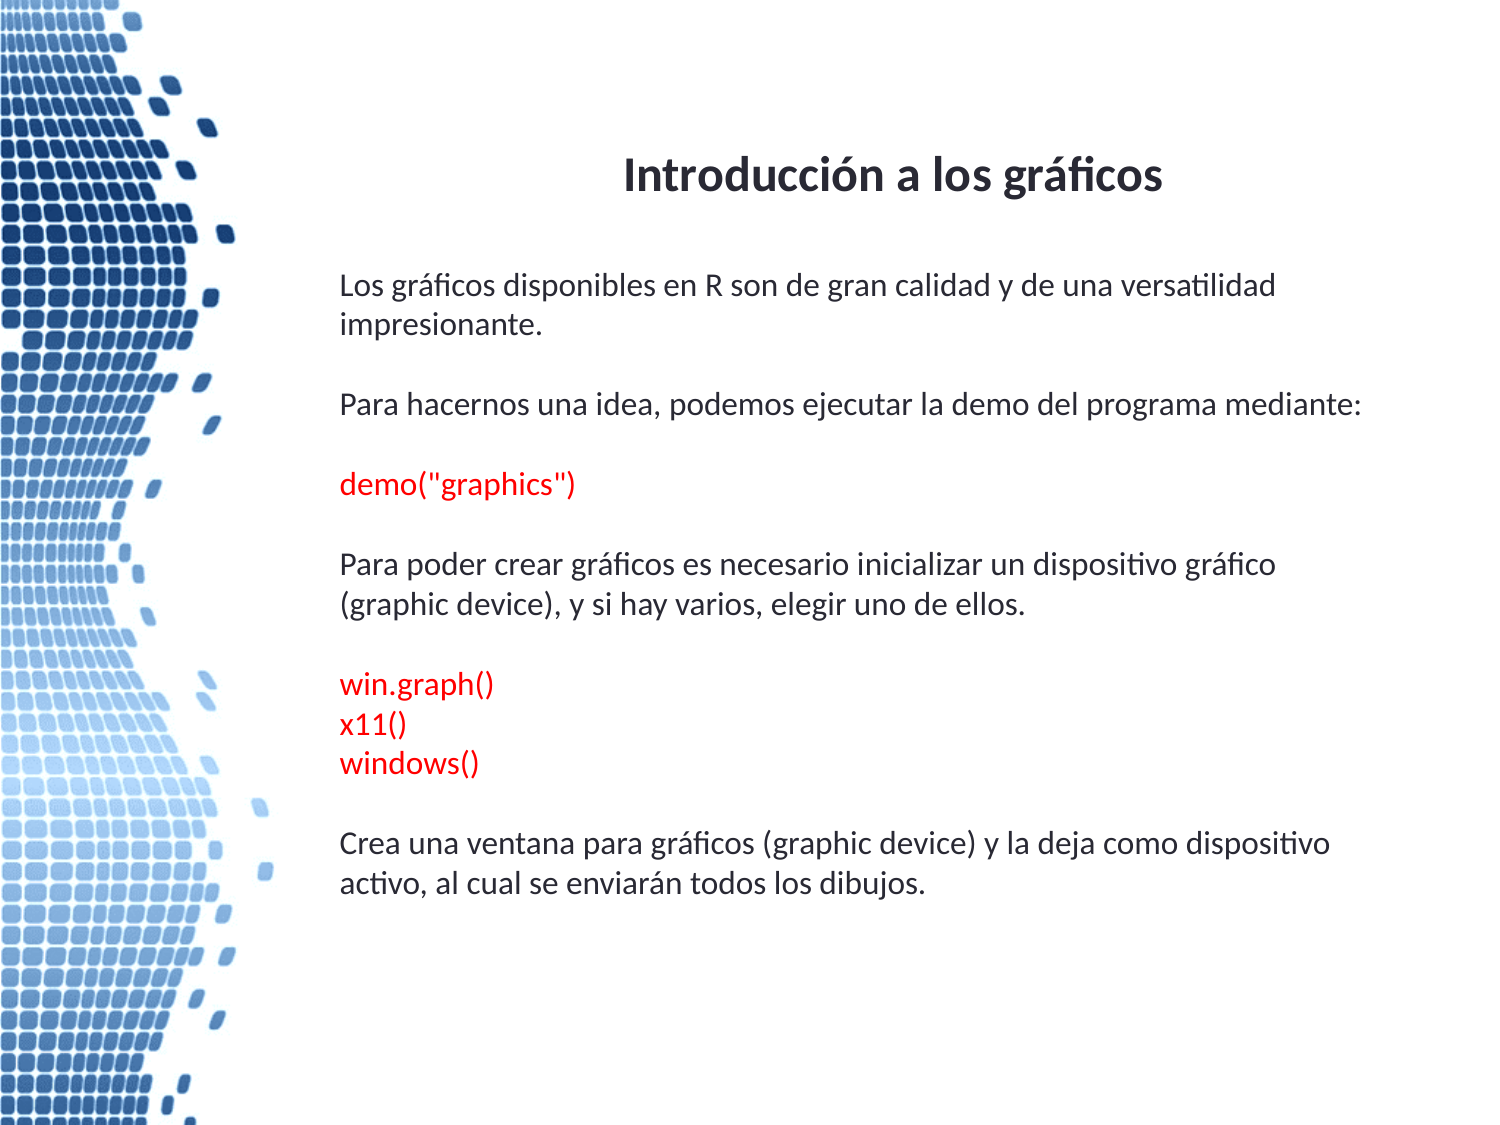

# Introducción a los gráficos
Los gráficos disponibles en R son de gran calidad y de una versatilidad impresionante.

Para hacernos una idea, podemos ejecutar la demo del programa mediante:

demo("graphics")

Para poder crear gráficos es necesario inicializar un dispositivo gráfico (graphic device), y si hay varios, elegir uno de ellos.

win.graph()
x11()
windows()

Crea una ventana para gráficos (graphic device) y la deja como dispositivo activo, al cual se enviarán todos los dibujos.